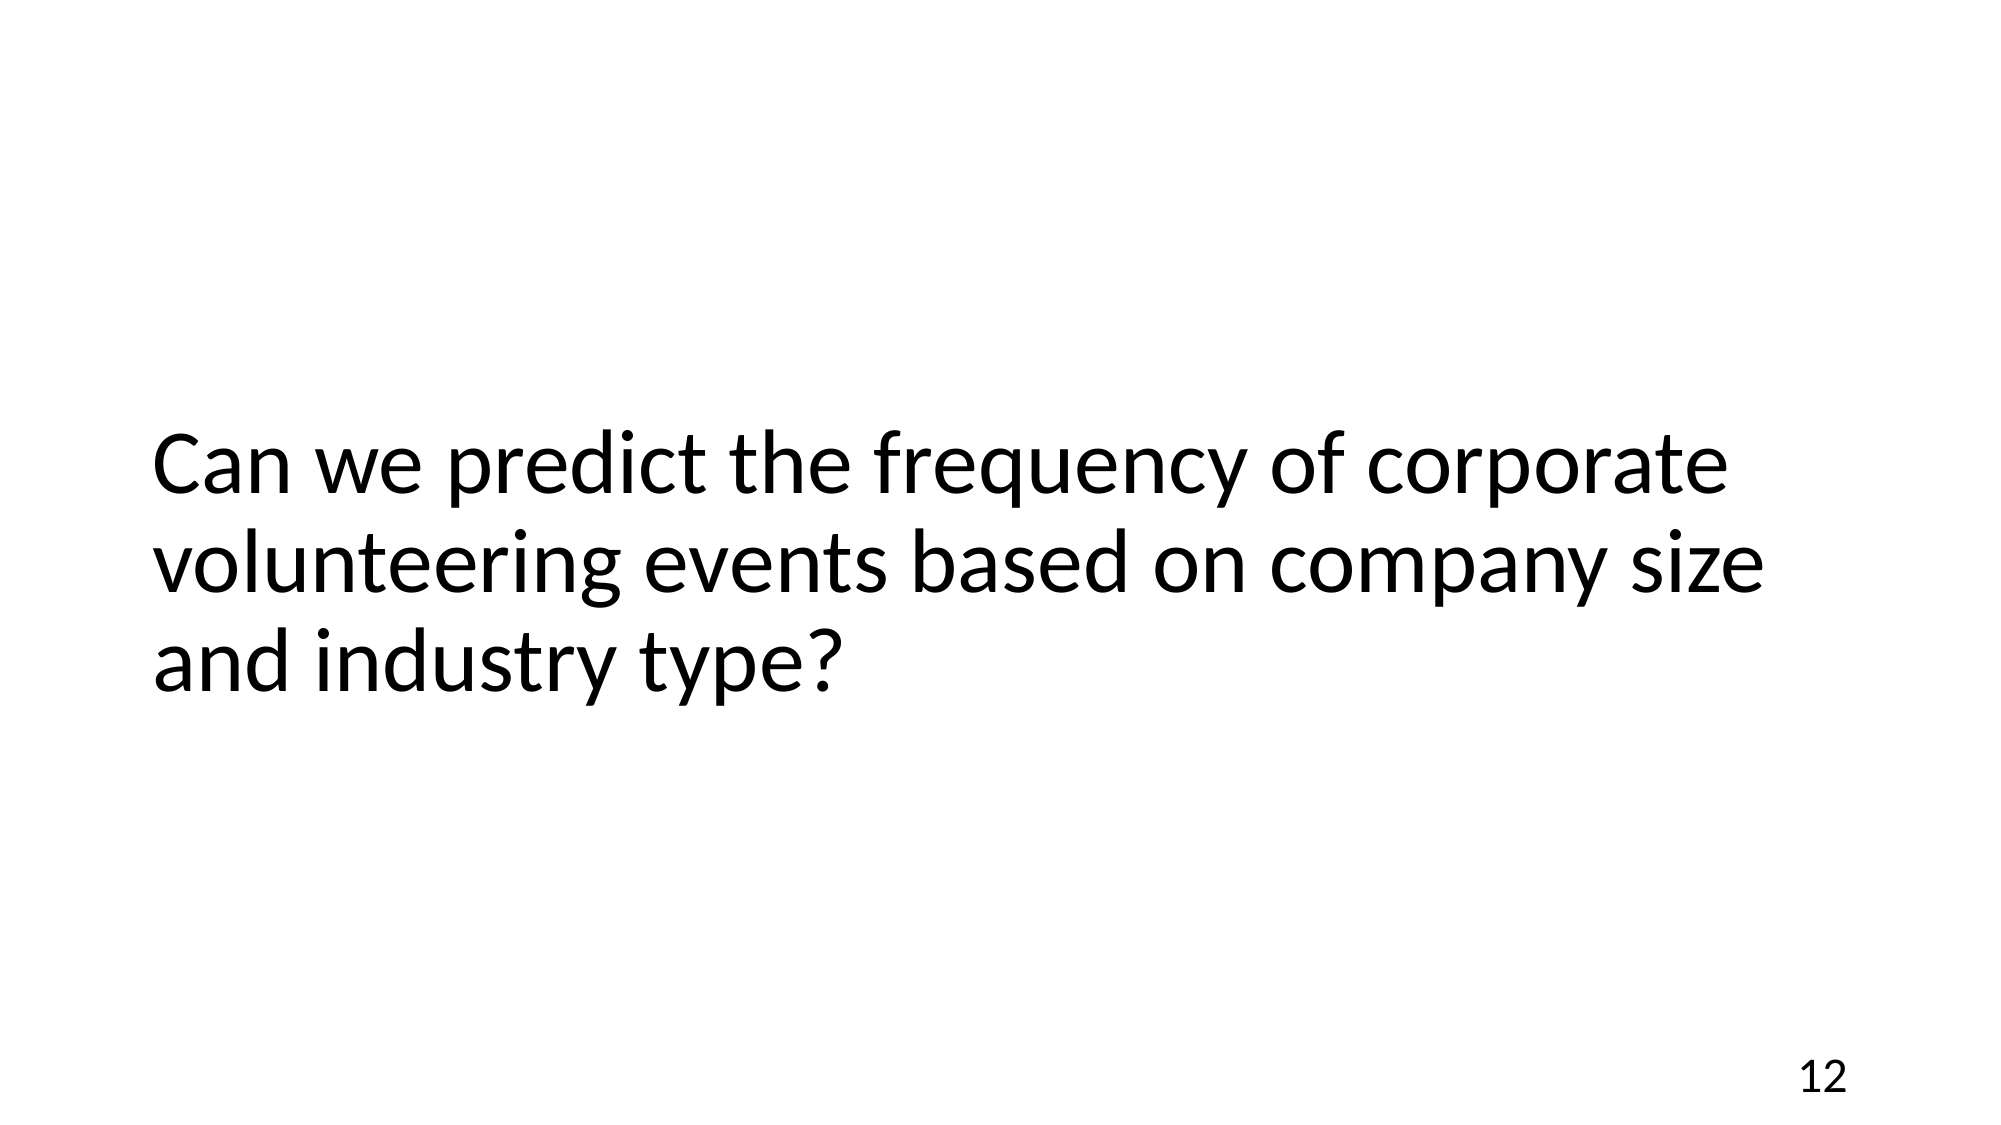

# Can we predict the frequency of corporate volunteering events based on company size and industry type?
12